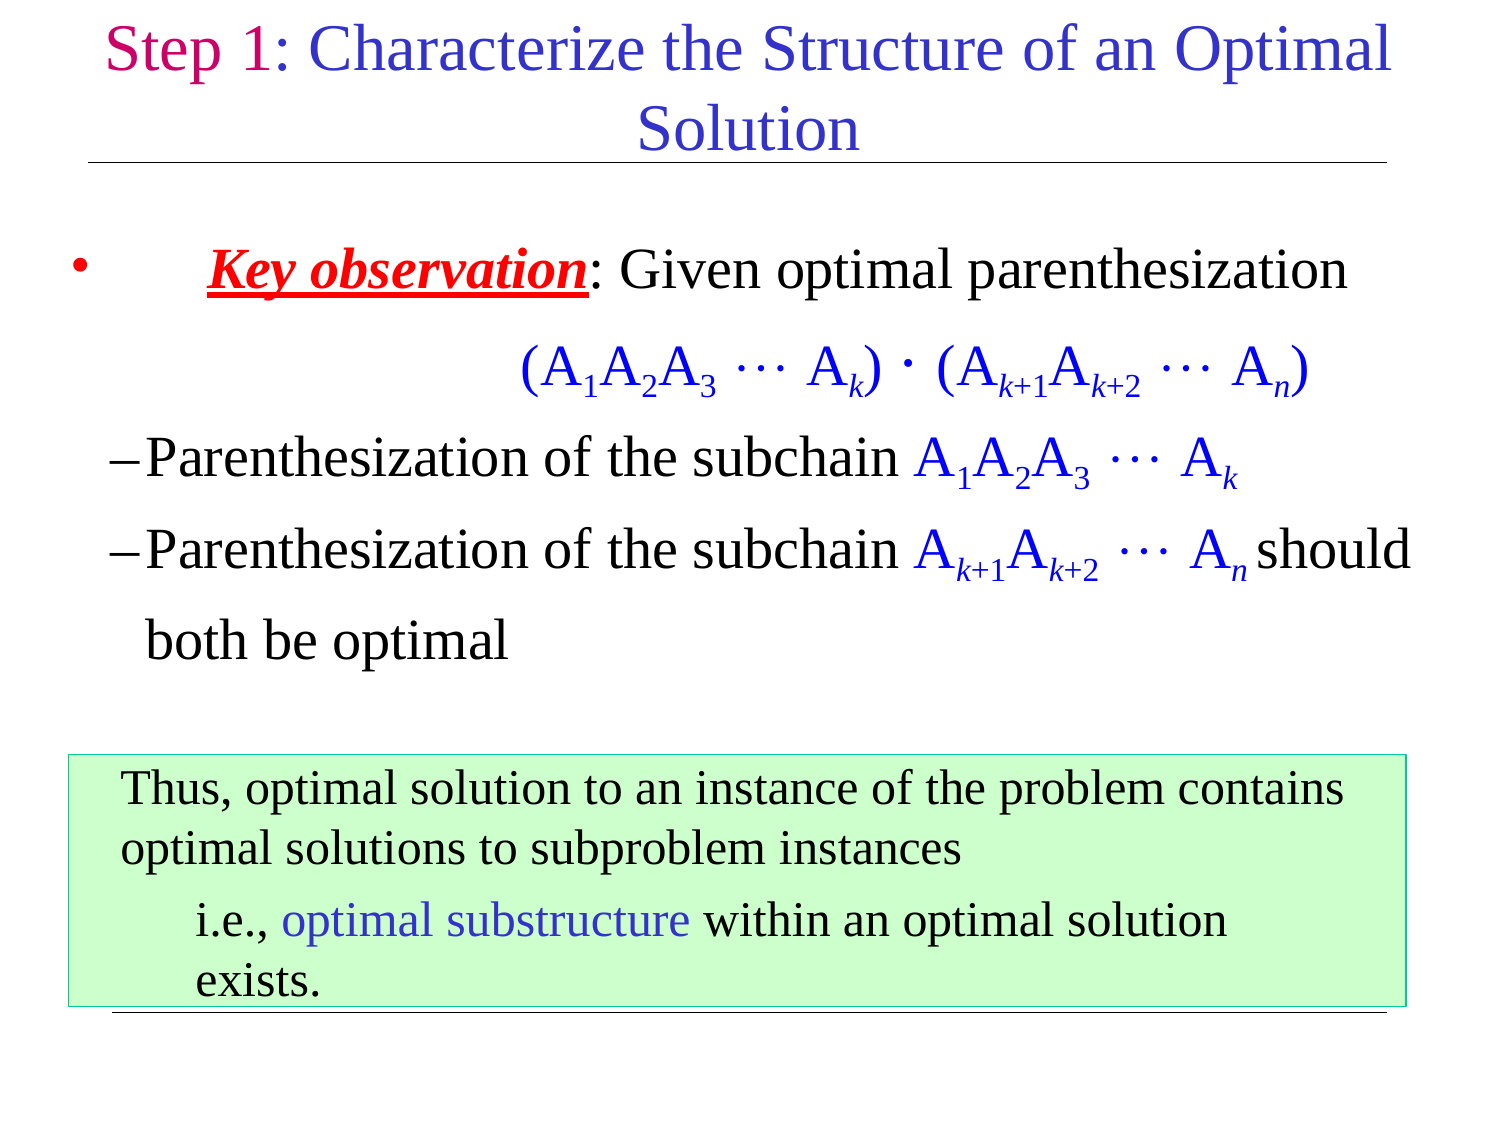

Step 1: Characterize the Structure of an Optimal Solution

Key observation: Given optimal parenthesization
				(A1A2A3  … Ak) · (Ak+1Ak+2  … An)
Parenthesization of the subchain A1A2A3  … Ak
Parenthesization of the subchain Ak+1Ak+2  … An should both be optimal
Thus, optimal solution to an instance of the problem contains optimal solutions to subproblem instances
i.e., optimal substructure within an optimal solution exists.